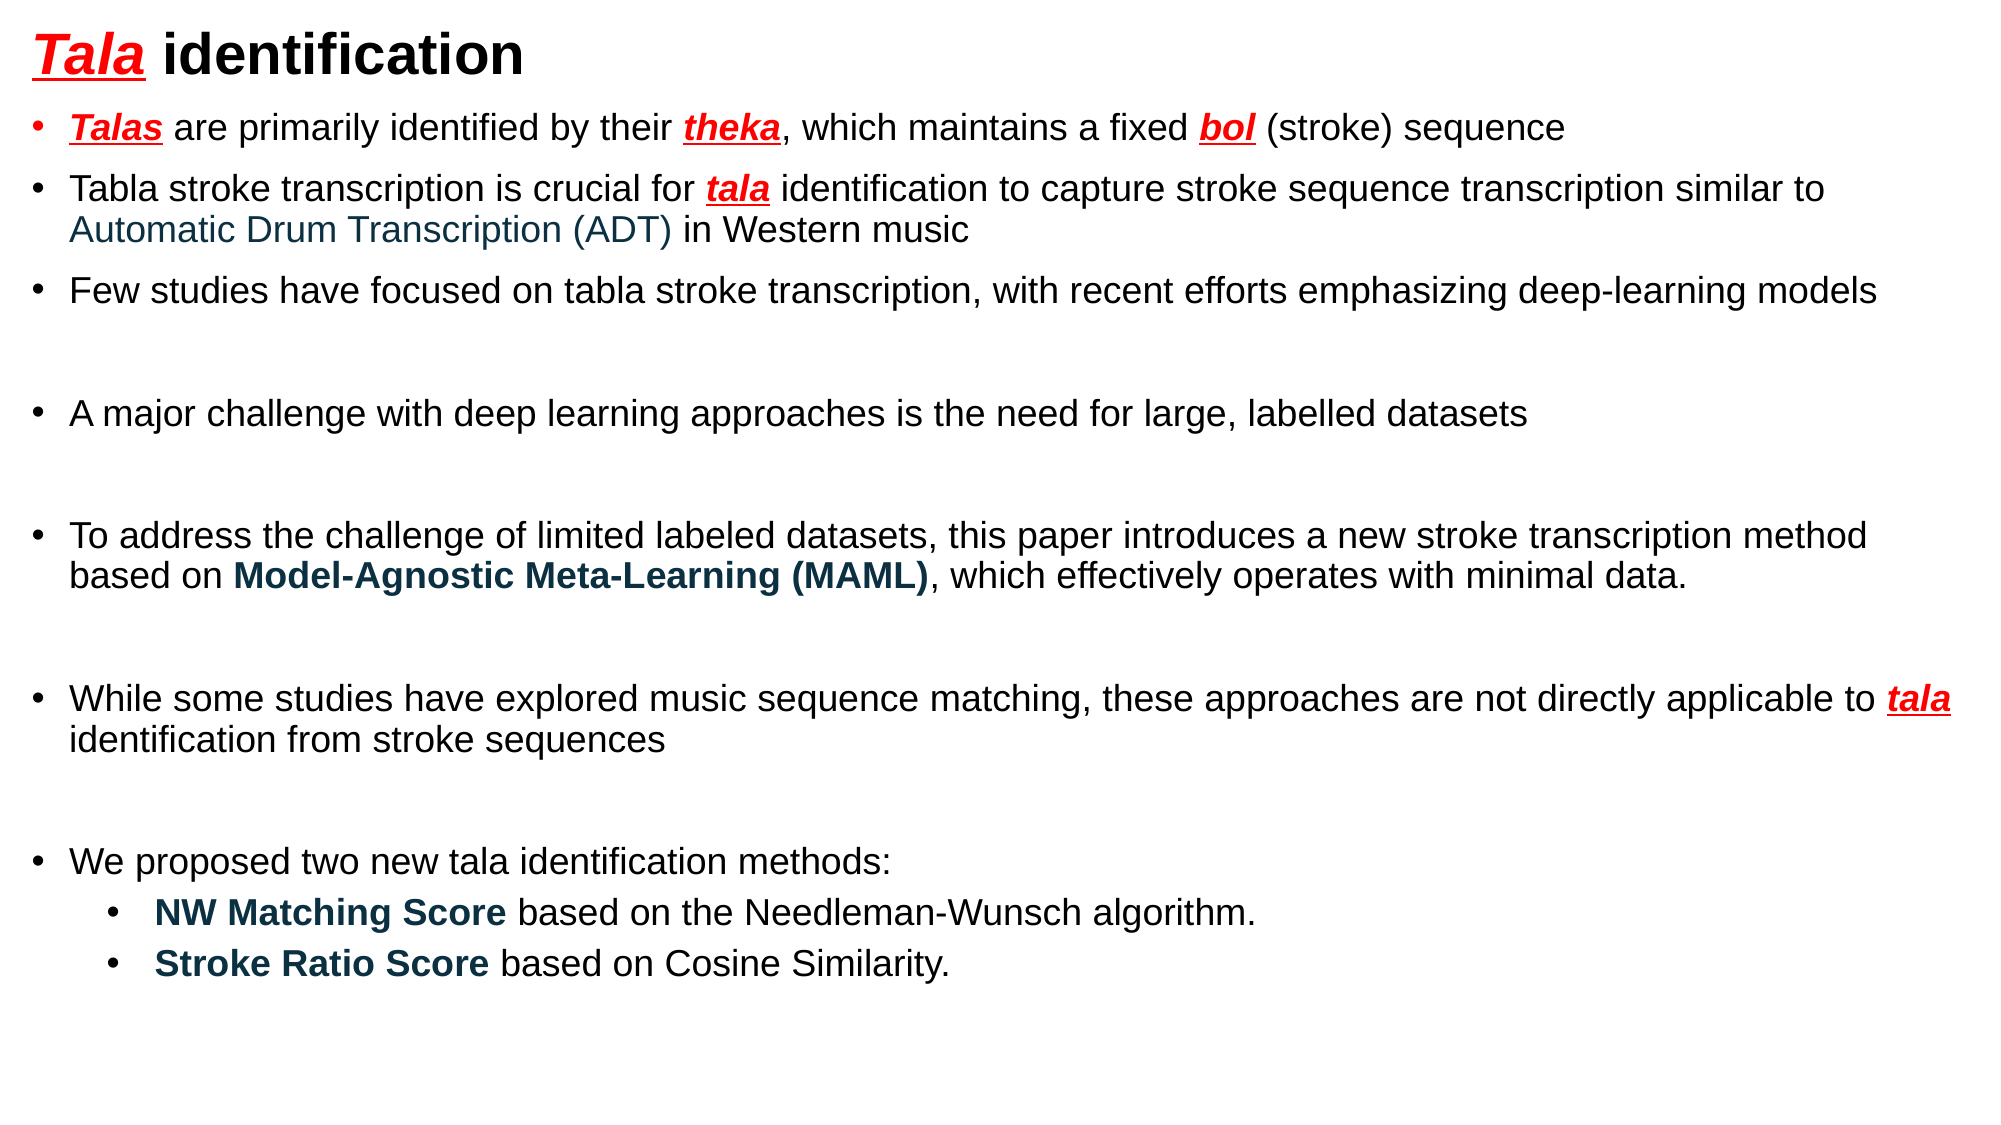

Tala identification
Talas are primarily identified by their theka, which maintains a fixed bol (stroke) sequence
Tabla stroke transcription is crucial for tala identification to capture stroke sequence transcription similar to  Automatic Drum Transcription (ADT) in Western music
Few studies have focused on tabla stroke transcription, with recent efforts emphasizing deep-learning models

A major challenge with deep learning approaches is the need for large, labelled datasets

To address the challenge of limited labeled datasets, this paper introduces a new stroke transcription method based on Model-Agnostic Meta-Learning (MAML), which effectively operates with minimal data.

While some studies have explored music sequence matching, these approaches are not directly applicable to tala identification from stroke sequences

We proposed two new tala identification methods:
 NW Matching Score based on the Needleman-Wunsch algorithm.
 Stroke Ratio Score based on Cosine Similarity.